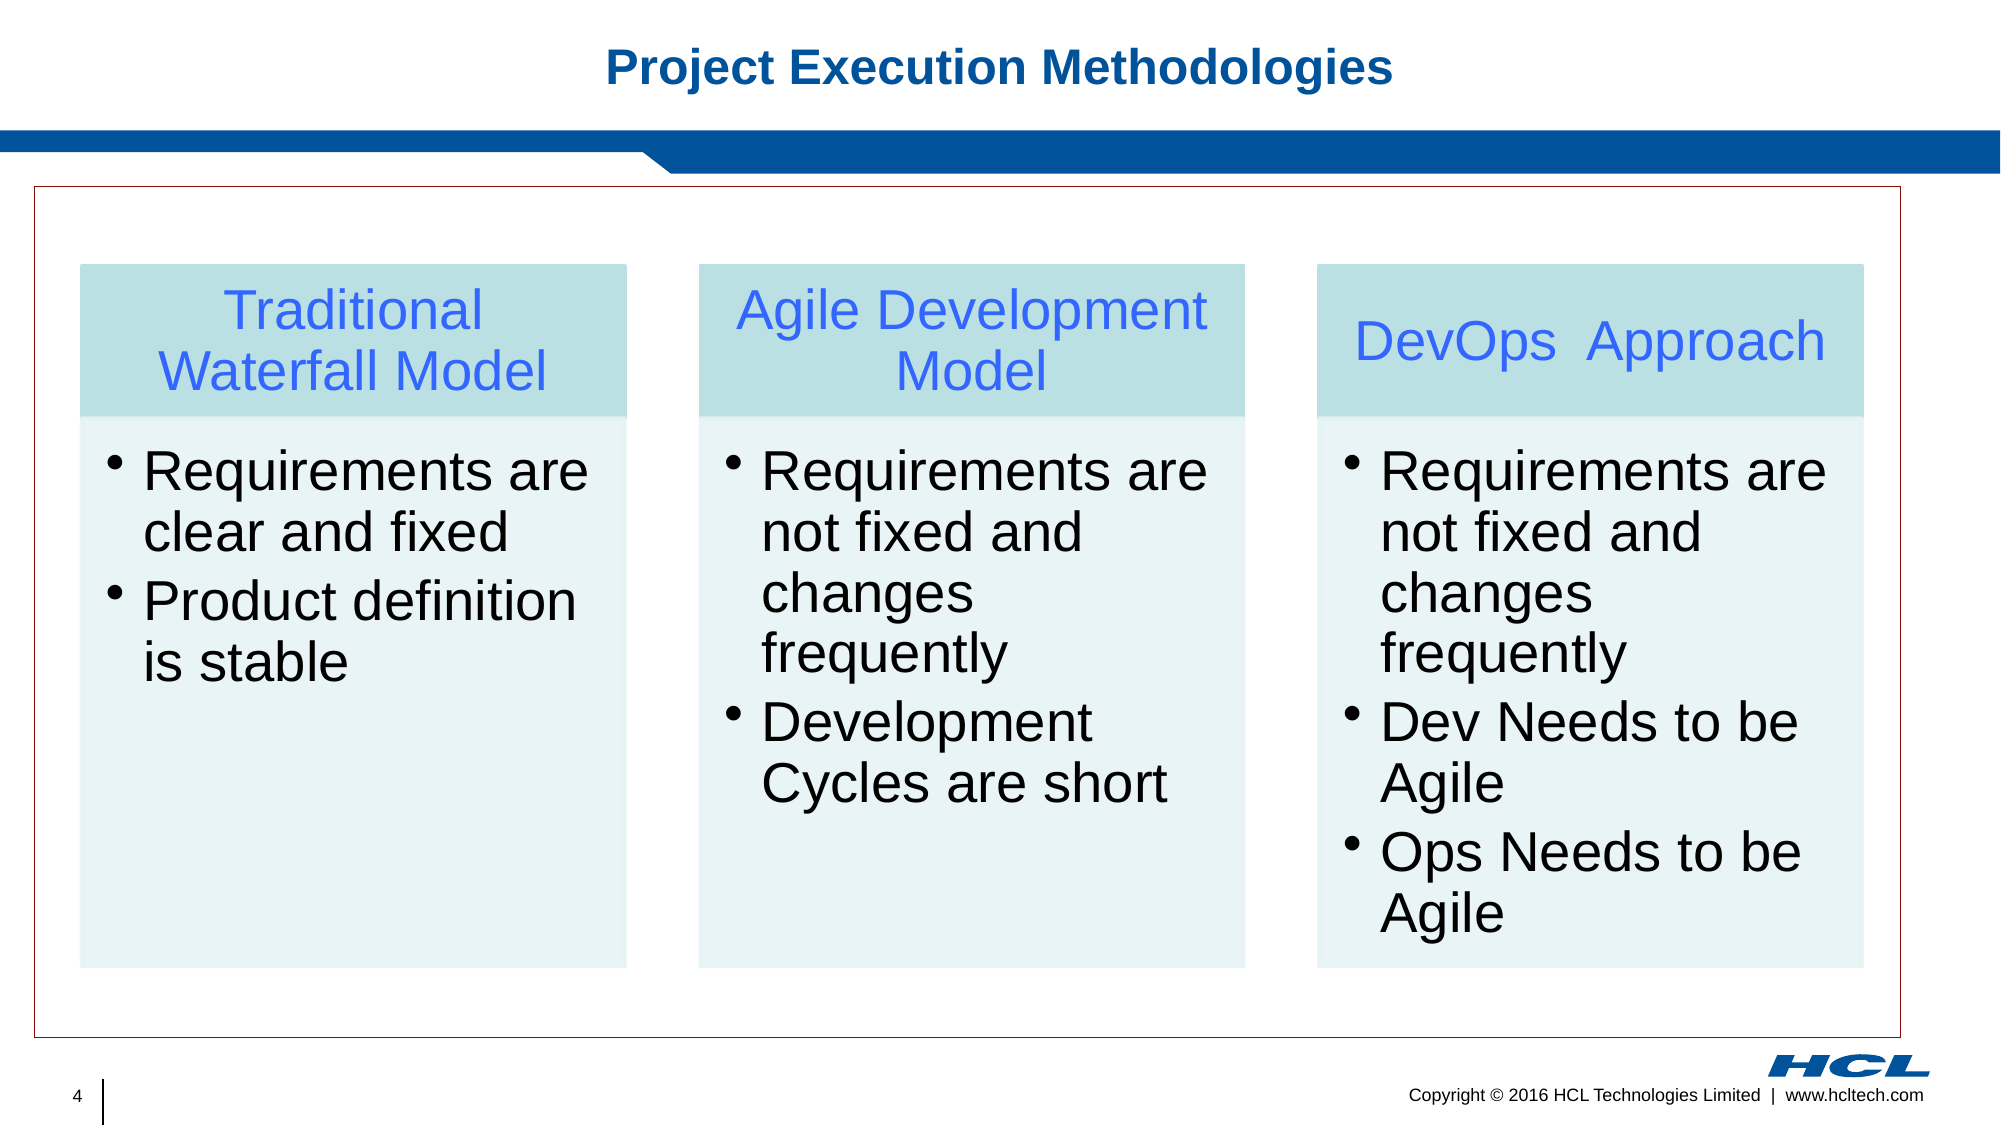

# Project Execution Methodologies

Traditional Waterfall Model
Requirements are clear and fixed
Product definition is stable
Agile Development Model
Requirements are not fixed and changes frequently
Development Cycles are short
DevOps  Approach
Requirements are not fixed and changes frequently
Dev Needs to be Agile
Ops Needs to be Agile